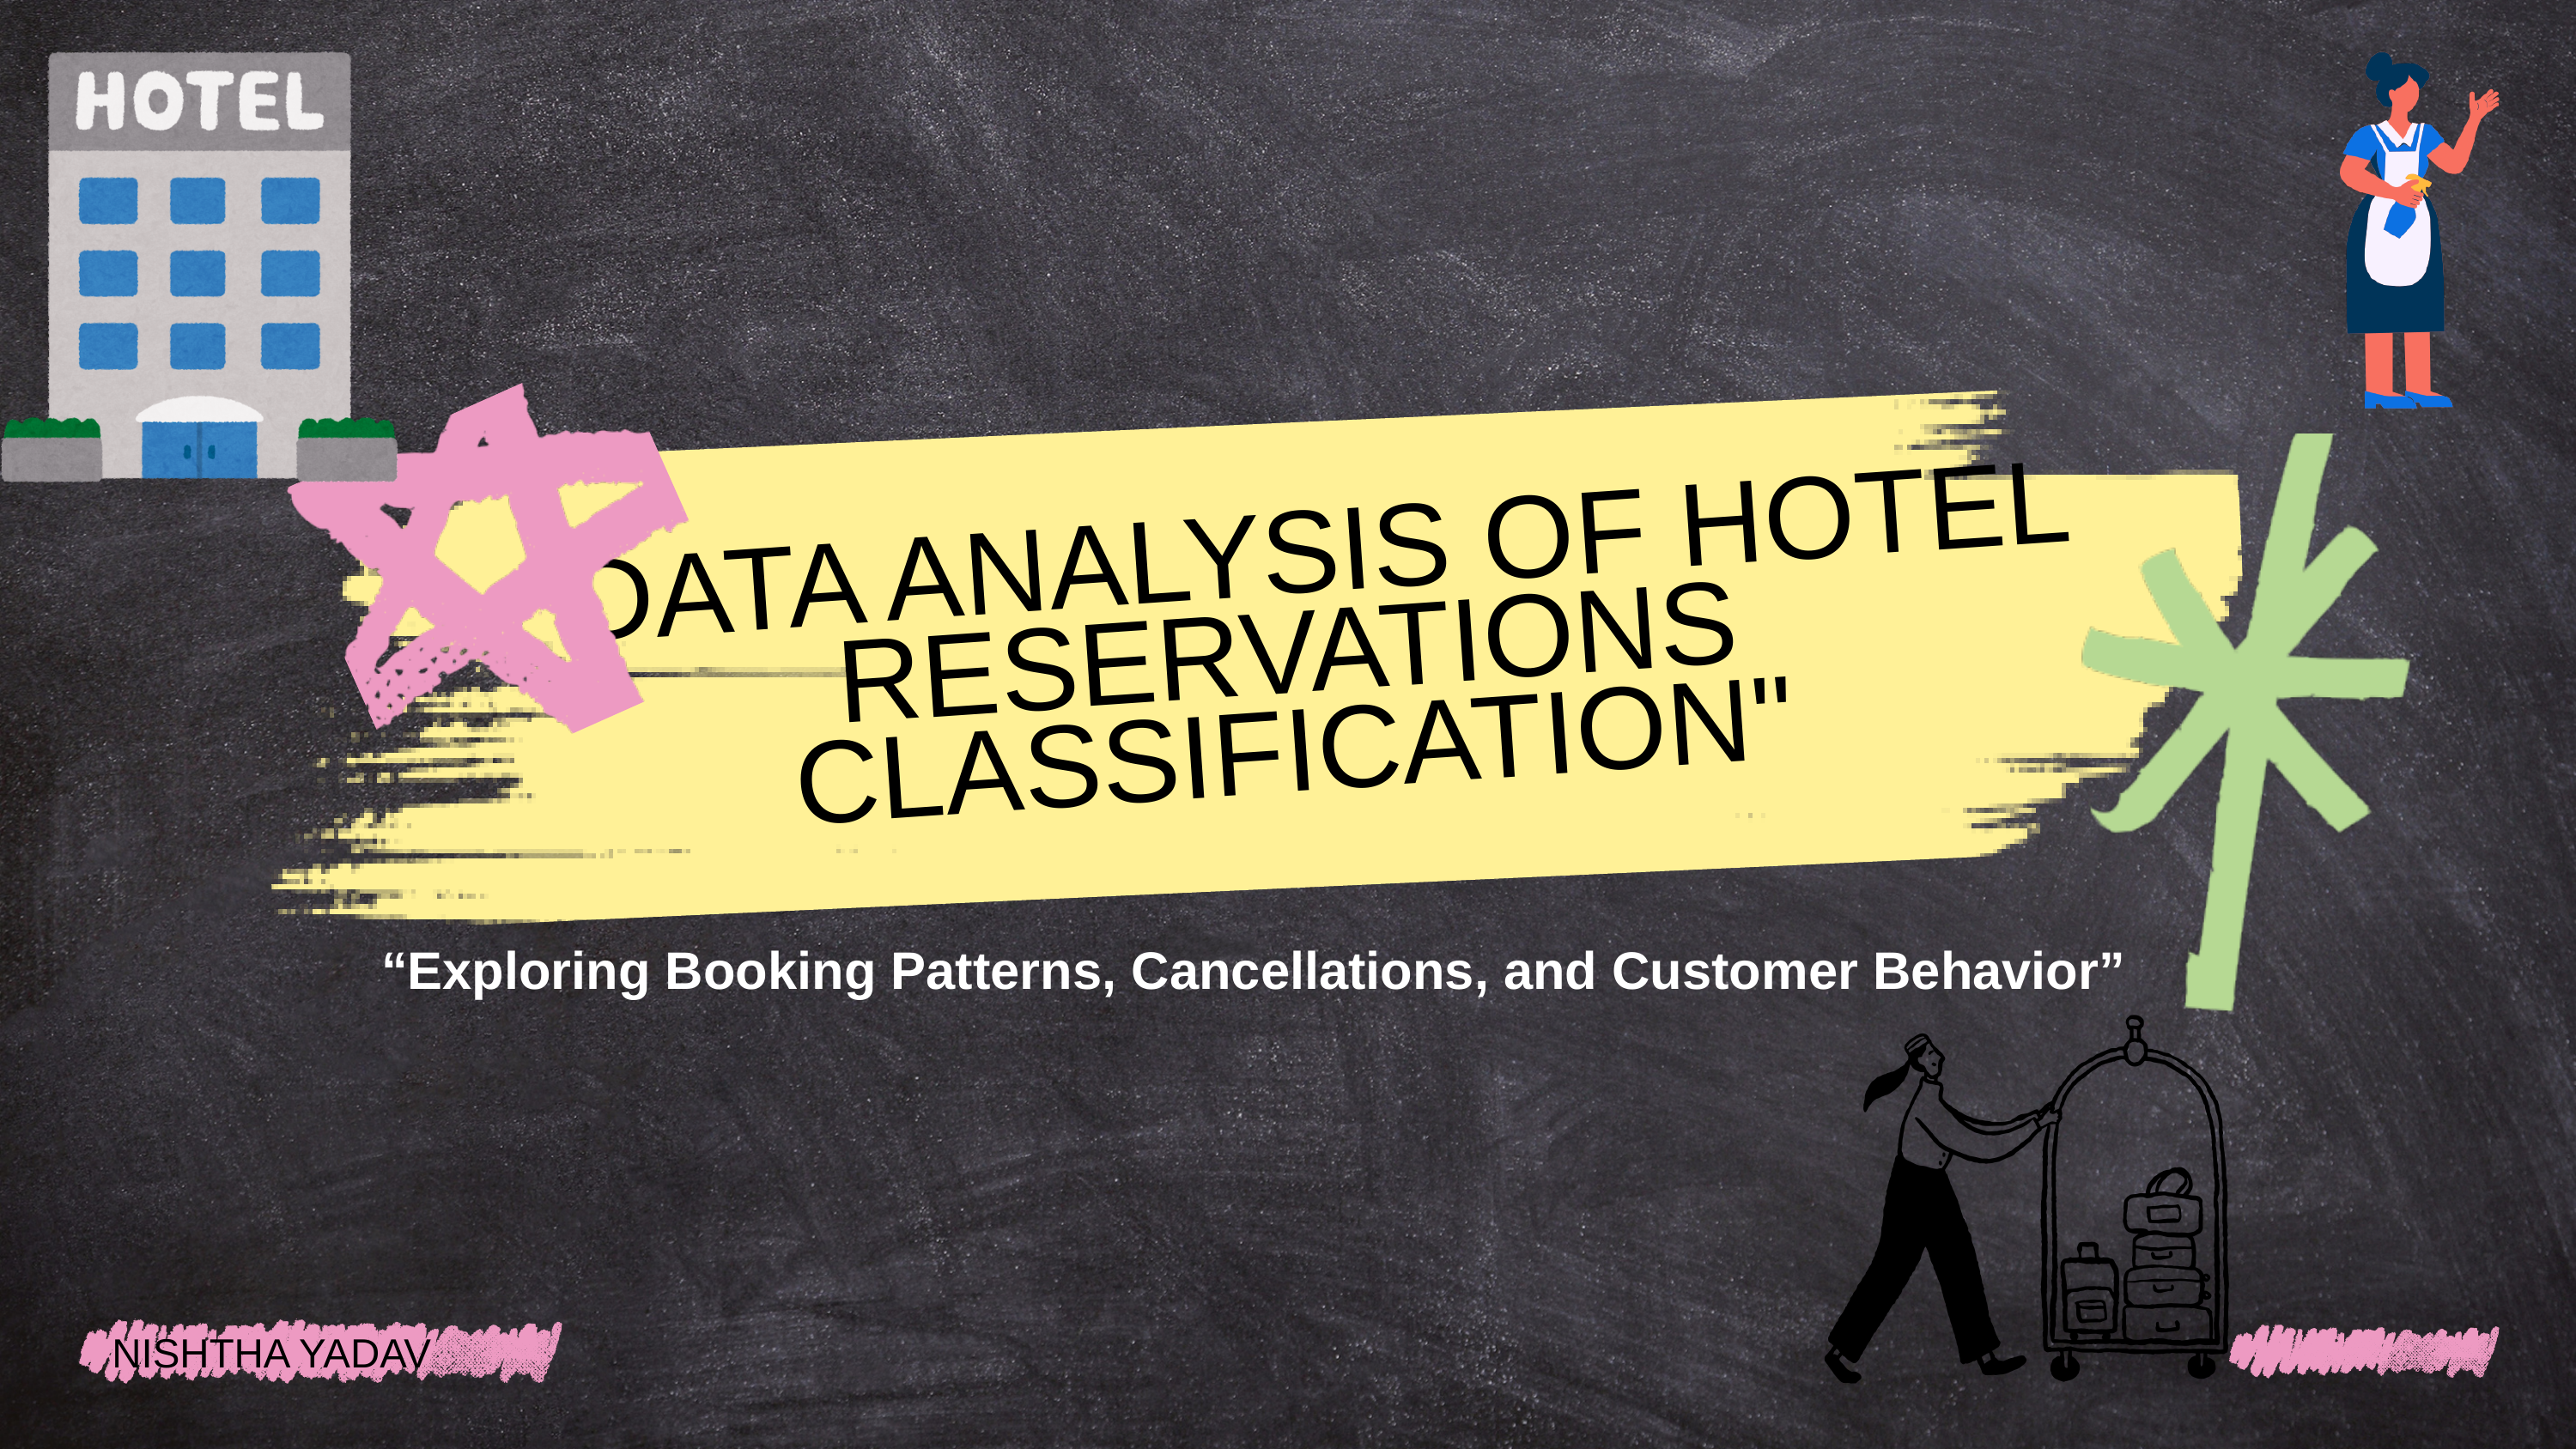

"DATA ANALYSIS OF HOTEL RESERVATIONS CLASSIFICATION"
“Exploring Booking Patterns, Cancellations, and Customer Behavior”

NISHTHA YADAV